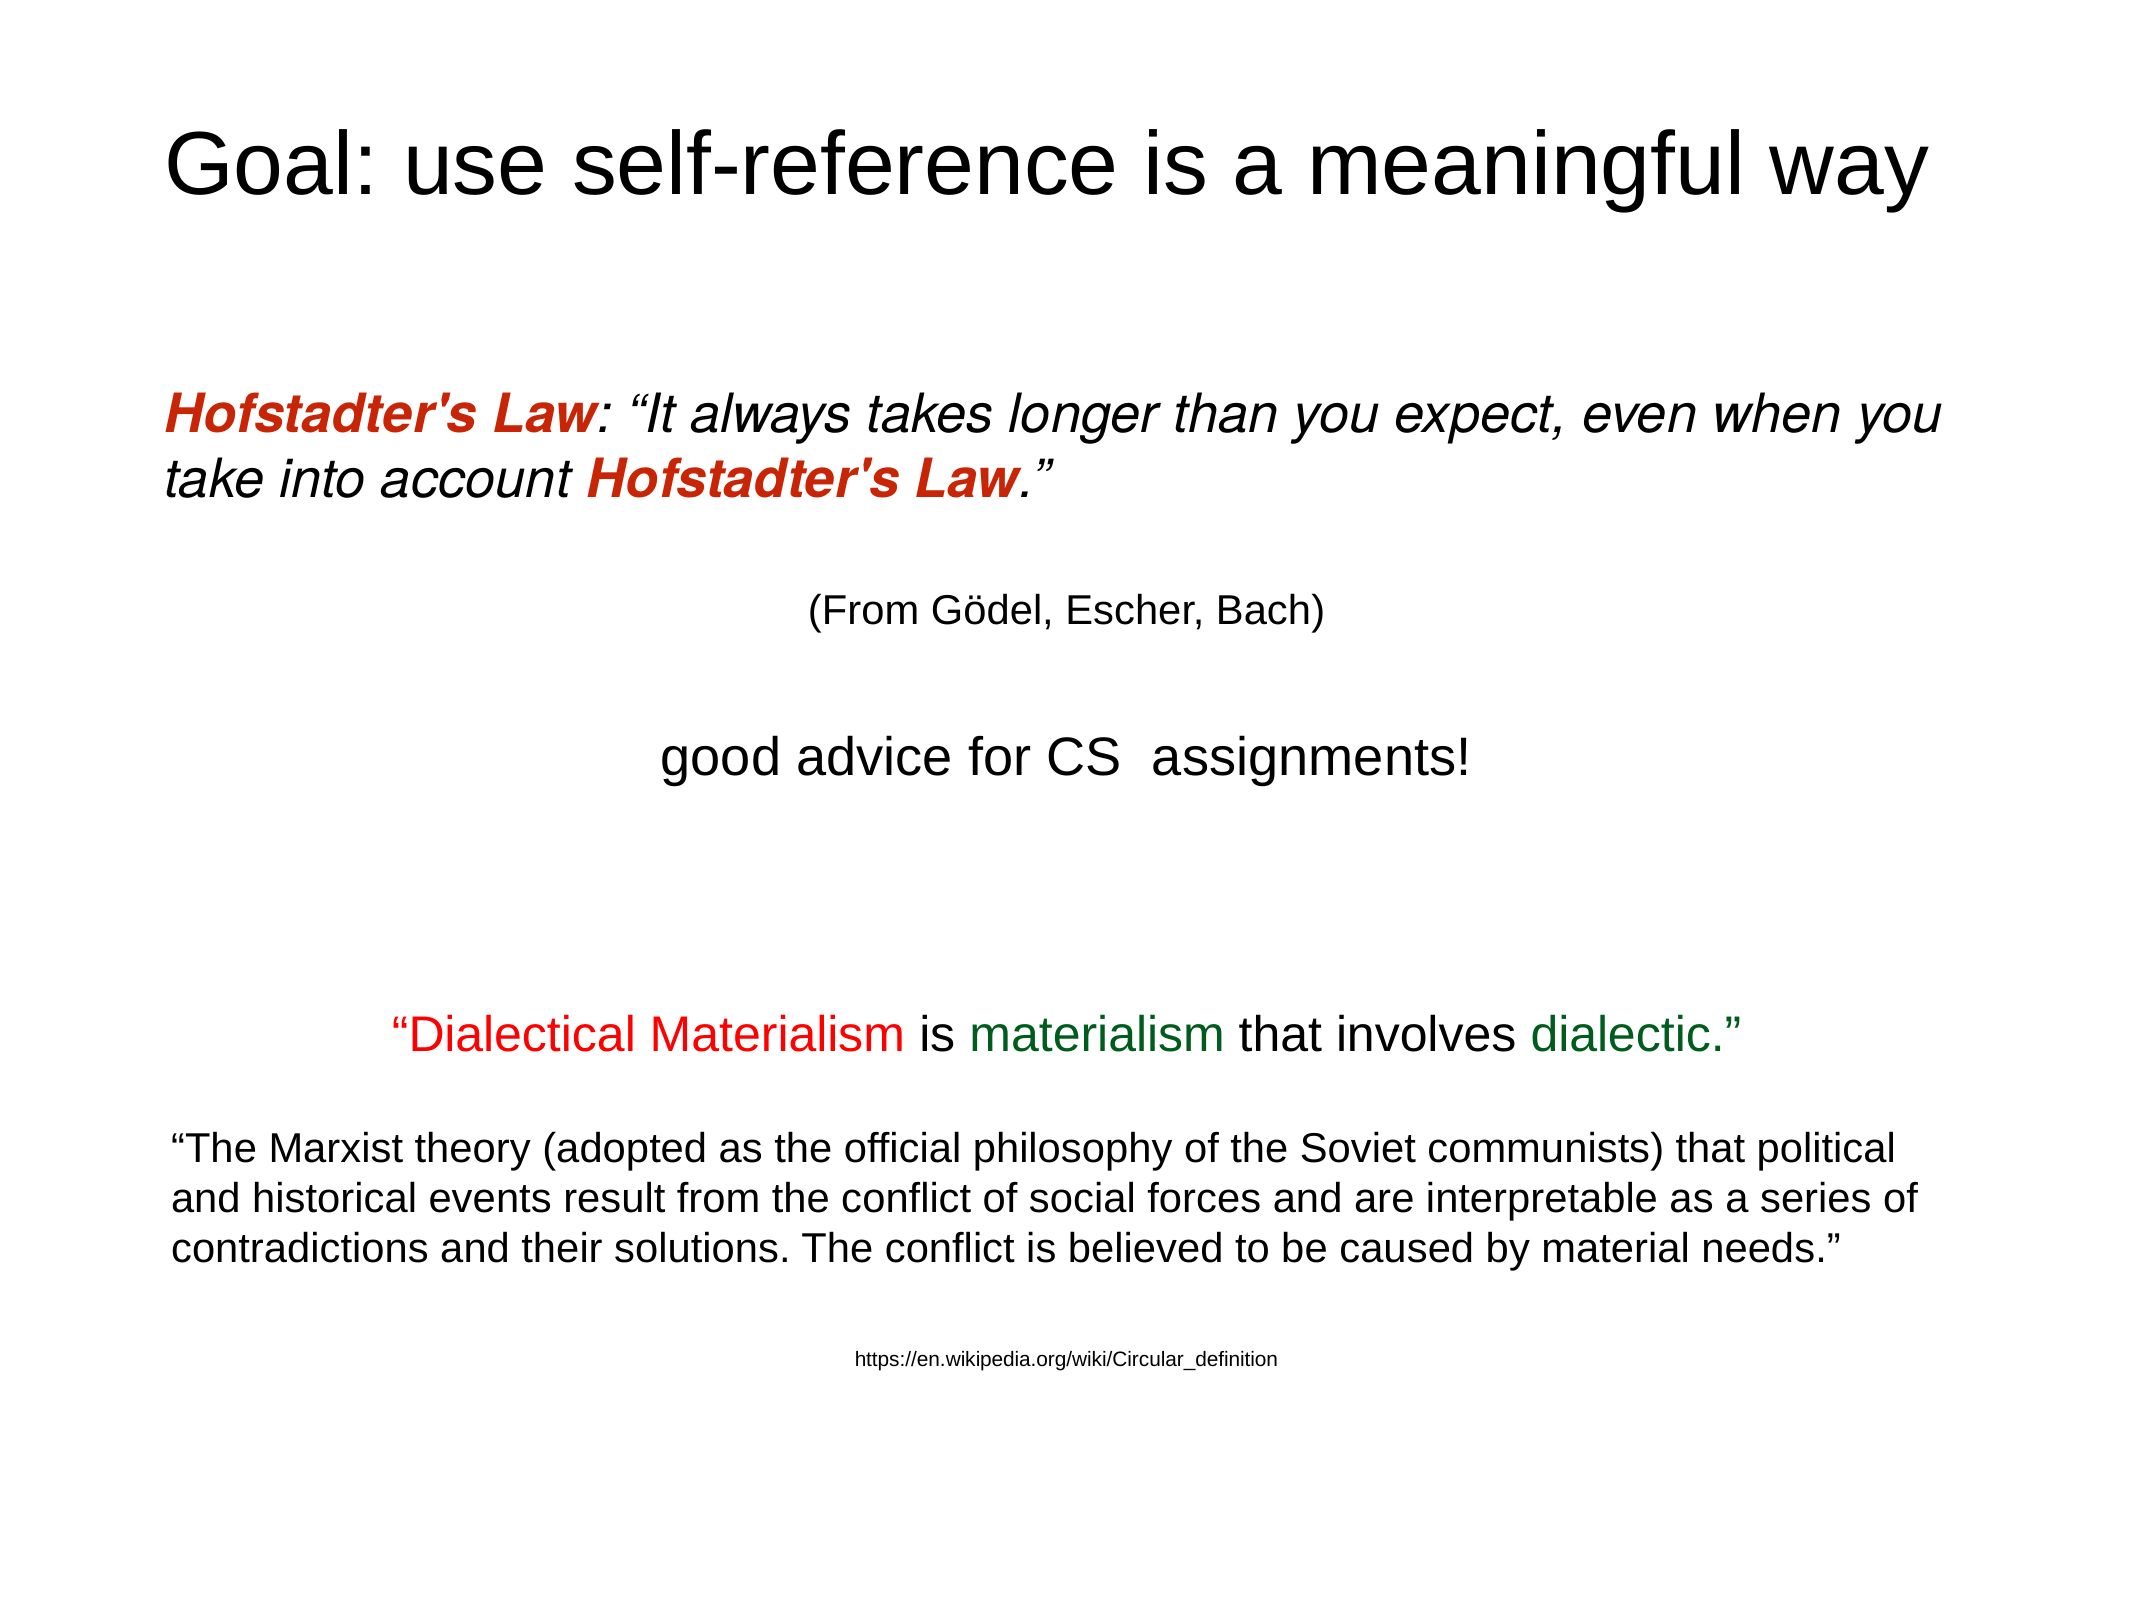

# Goal: use self-reference is a meaningful way
Hofstadter's Law: “It always takes longer than you expect, even when you take into account Hofstadter's Law.”
(From Gödel, Escher, Bach)
good advice for CS  assignments!
“Dialectical Materialism is materialism that involves dialectic.”

“The Marxist theory (adopted as the official philosophy of the Soviet communists) that political and historical events result from the conflict of social forces and are interpretable as a series of contradictions and their solutions. The conflict is believed to be caused by material needs.”
https://en.wikipedia.org/wiki/Circular_definition